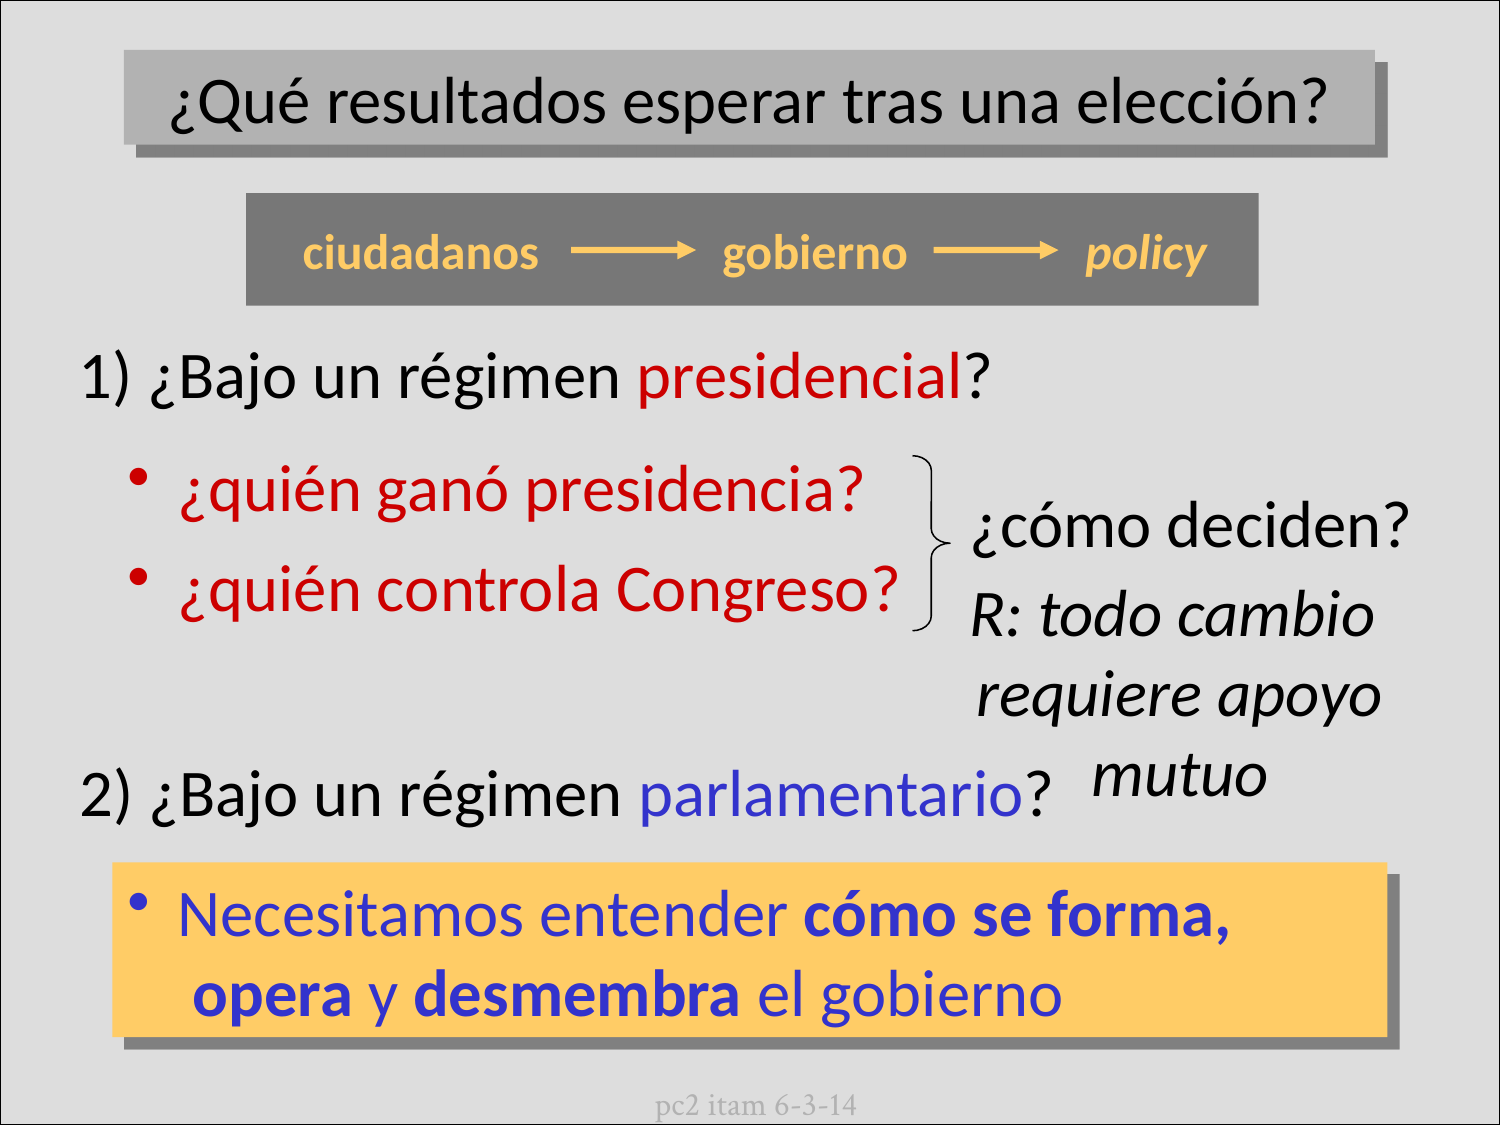

¿Qué resultados esperar tras una elección?

ciudadanos
gobierno
policy

1) ¿Bajo un régimen presidencial?
 ¿quién ganó presidencia?

 ¿cómo deciden?
 ¿quién controla Congreso?
R: todo cambio
requiere apoyo mutuo
2) ¿Bajo un régimen parlamentario?
 Necesitamos entender cómo se forma,
  opera y desmembra el gobierno